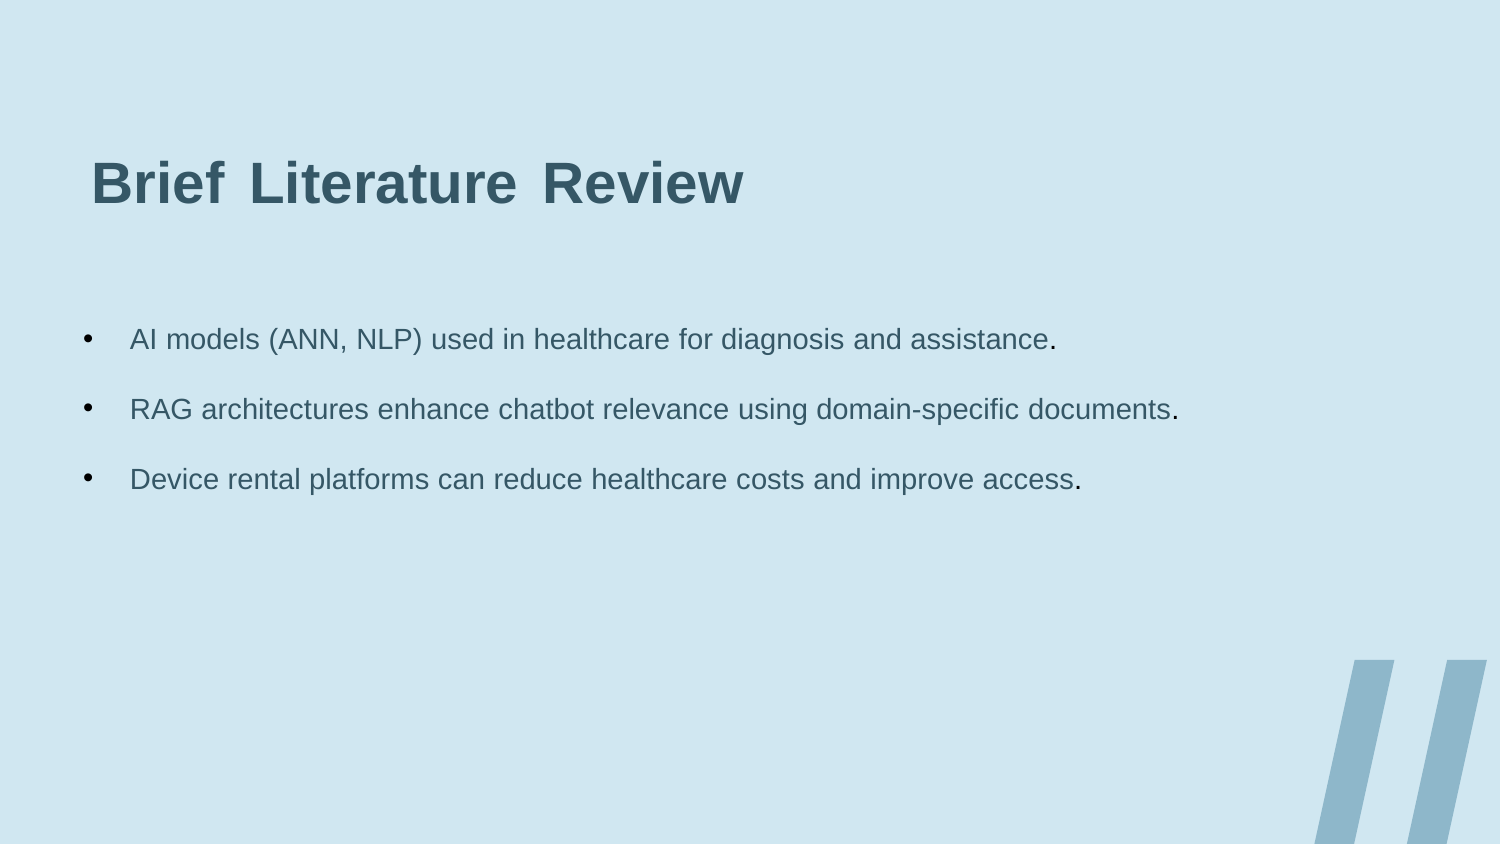

Brief  Literature  Review
AI models (ANN, NLP) used in healthcare for diagnosis and assistance.

RAG architectures enhance chatbot relevance using domain-specific documents.

Device rental platforms can reduce healthcare costs and improve access.